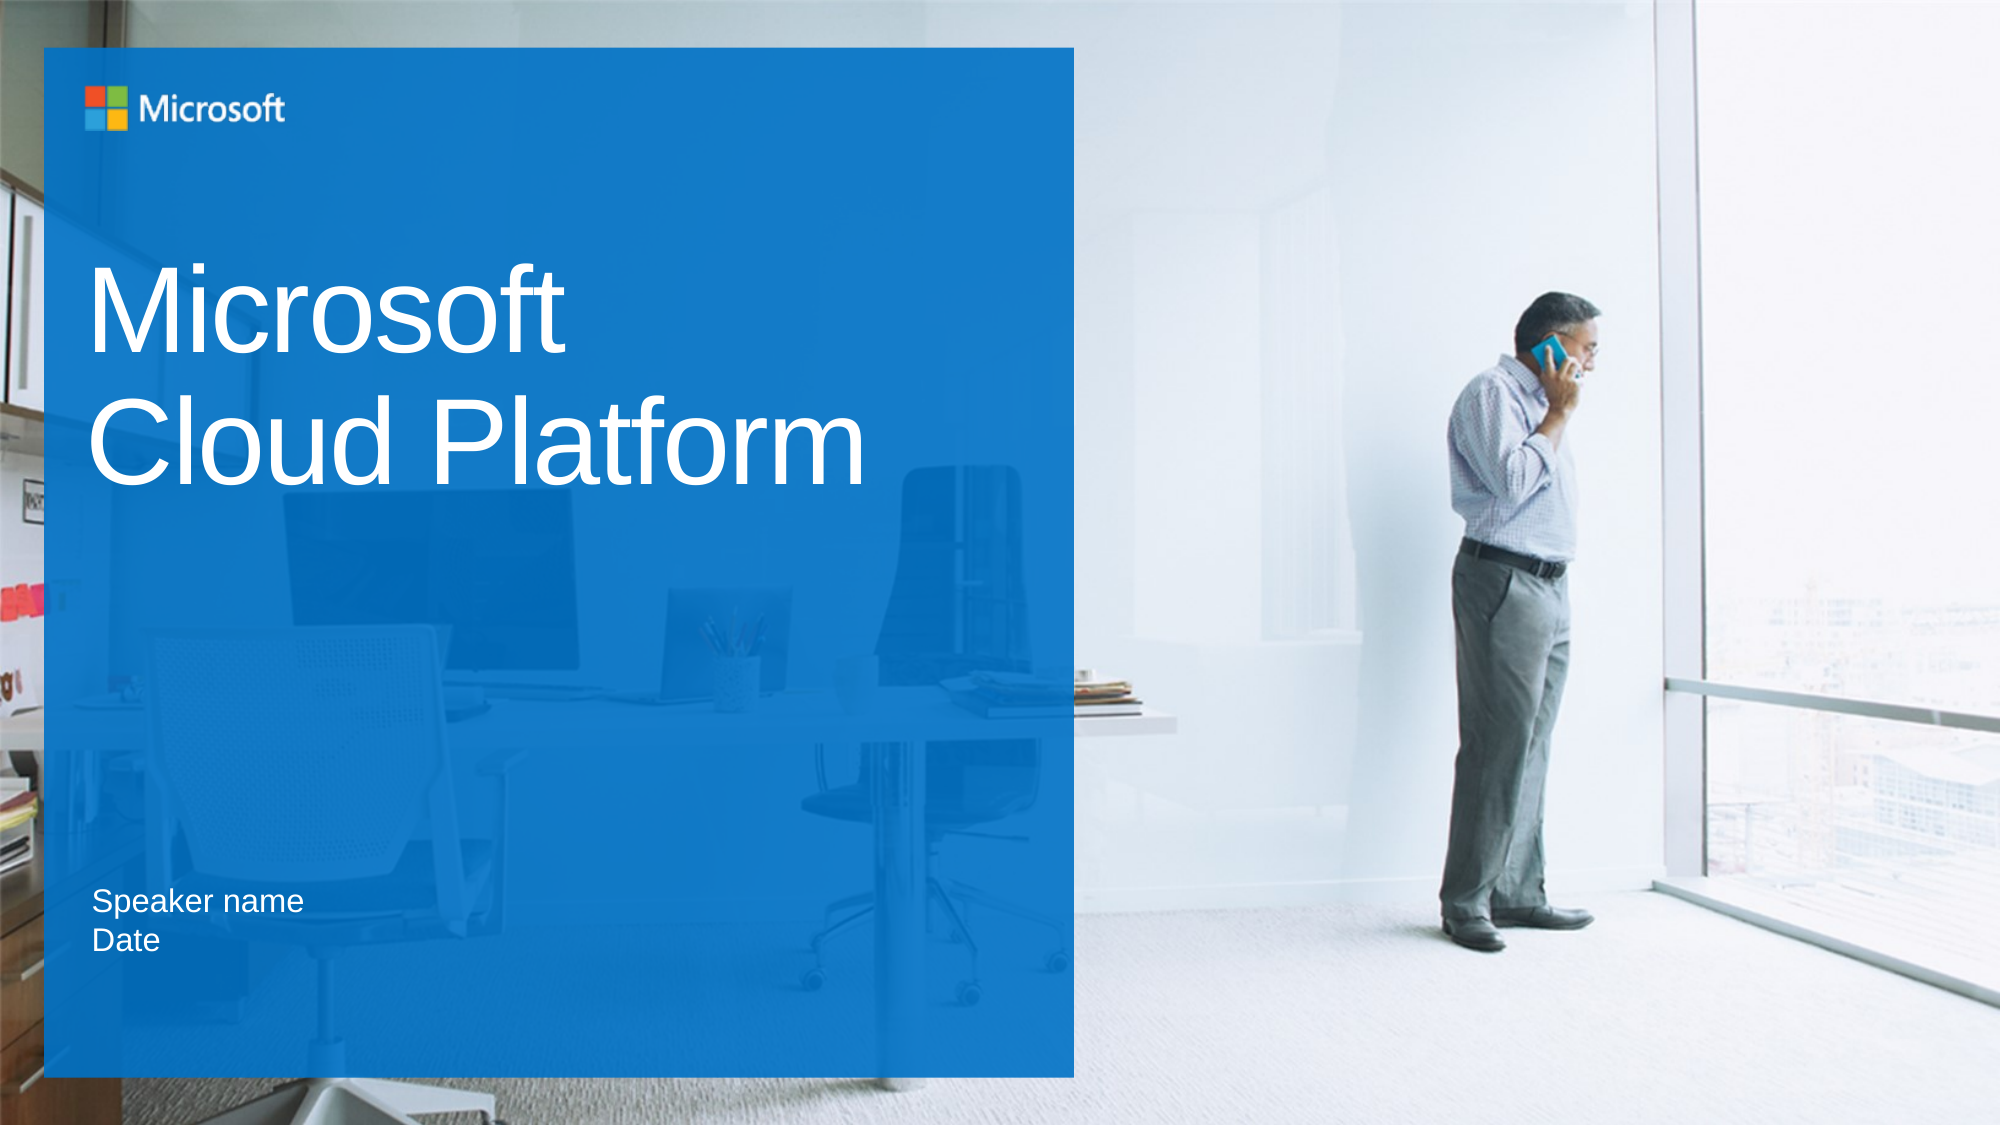

# Microsoft Cloud Platform
Speaker name
Date